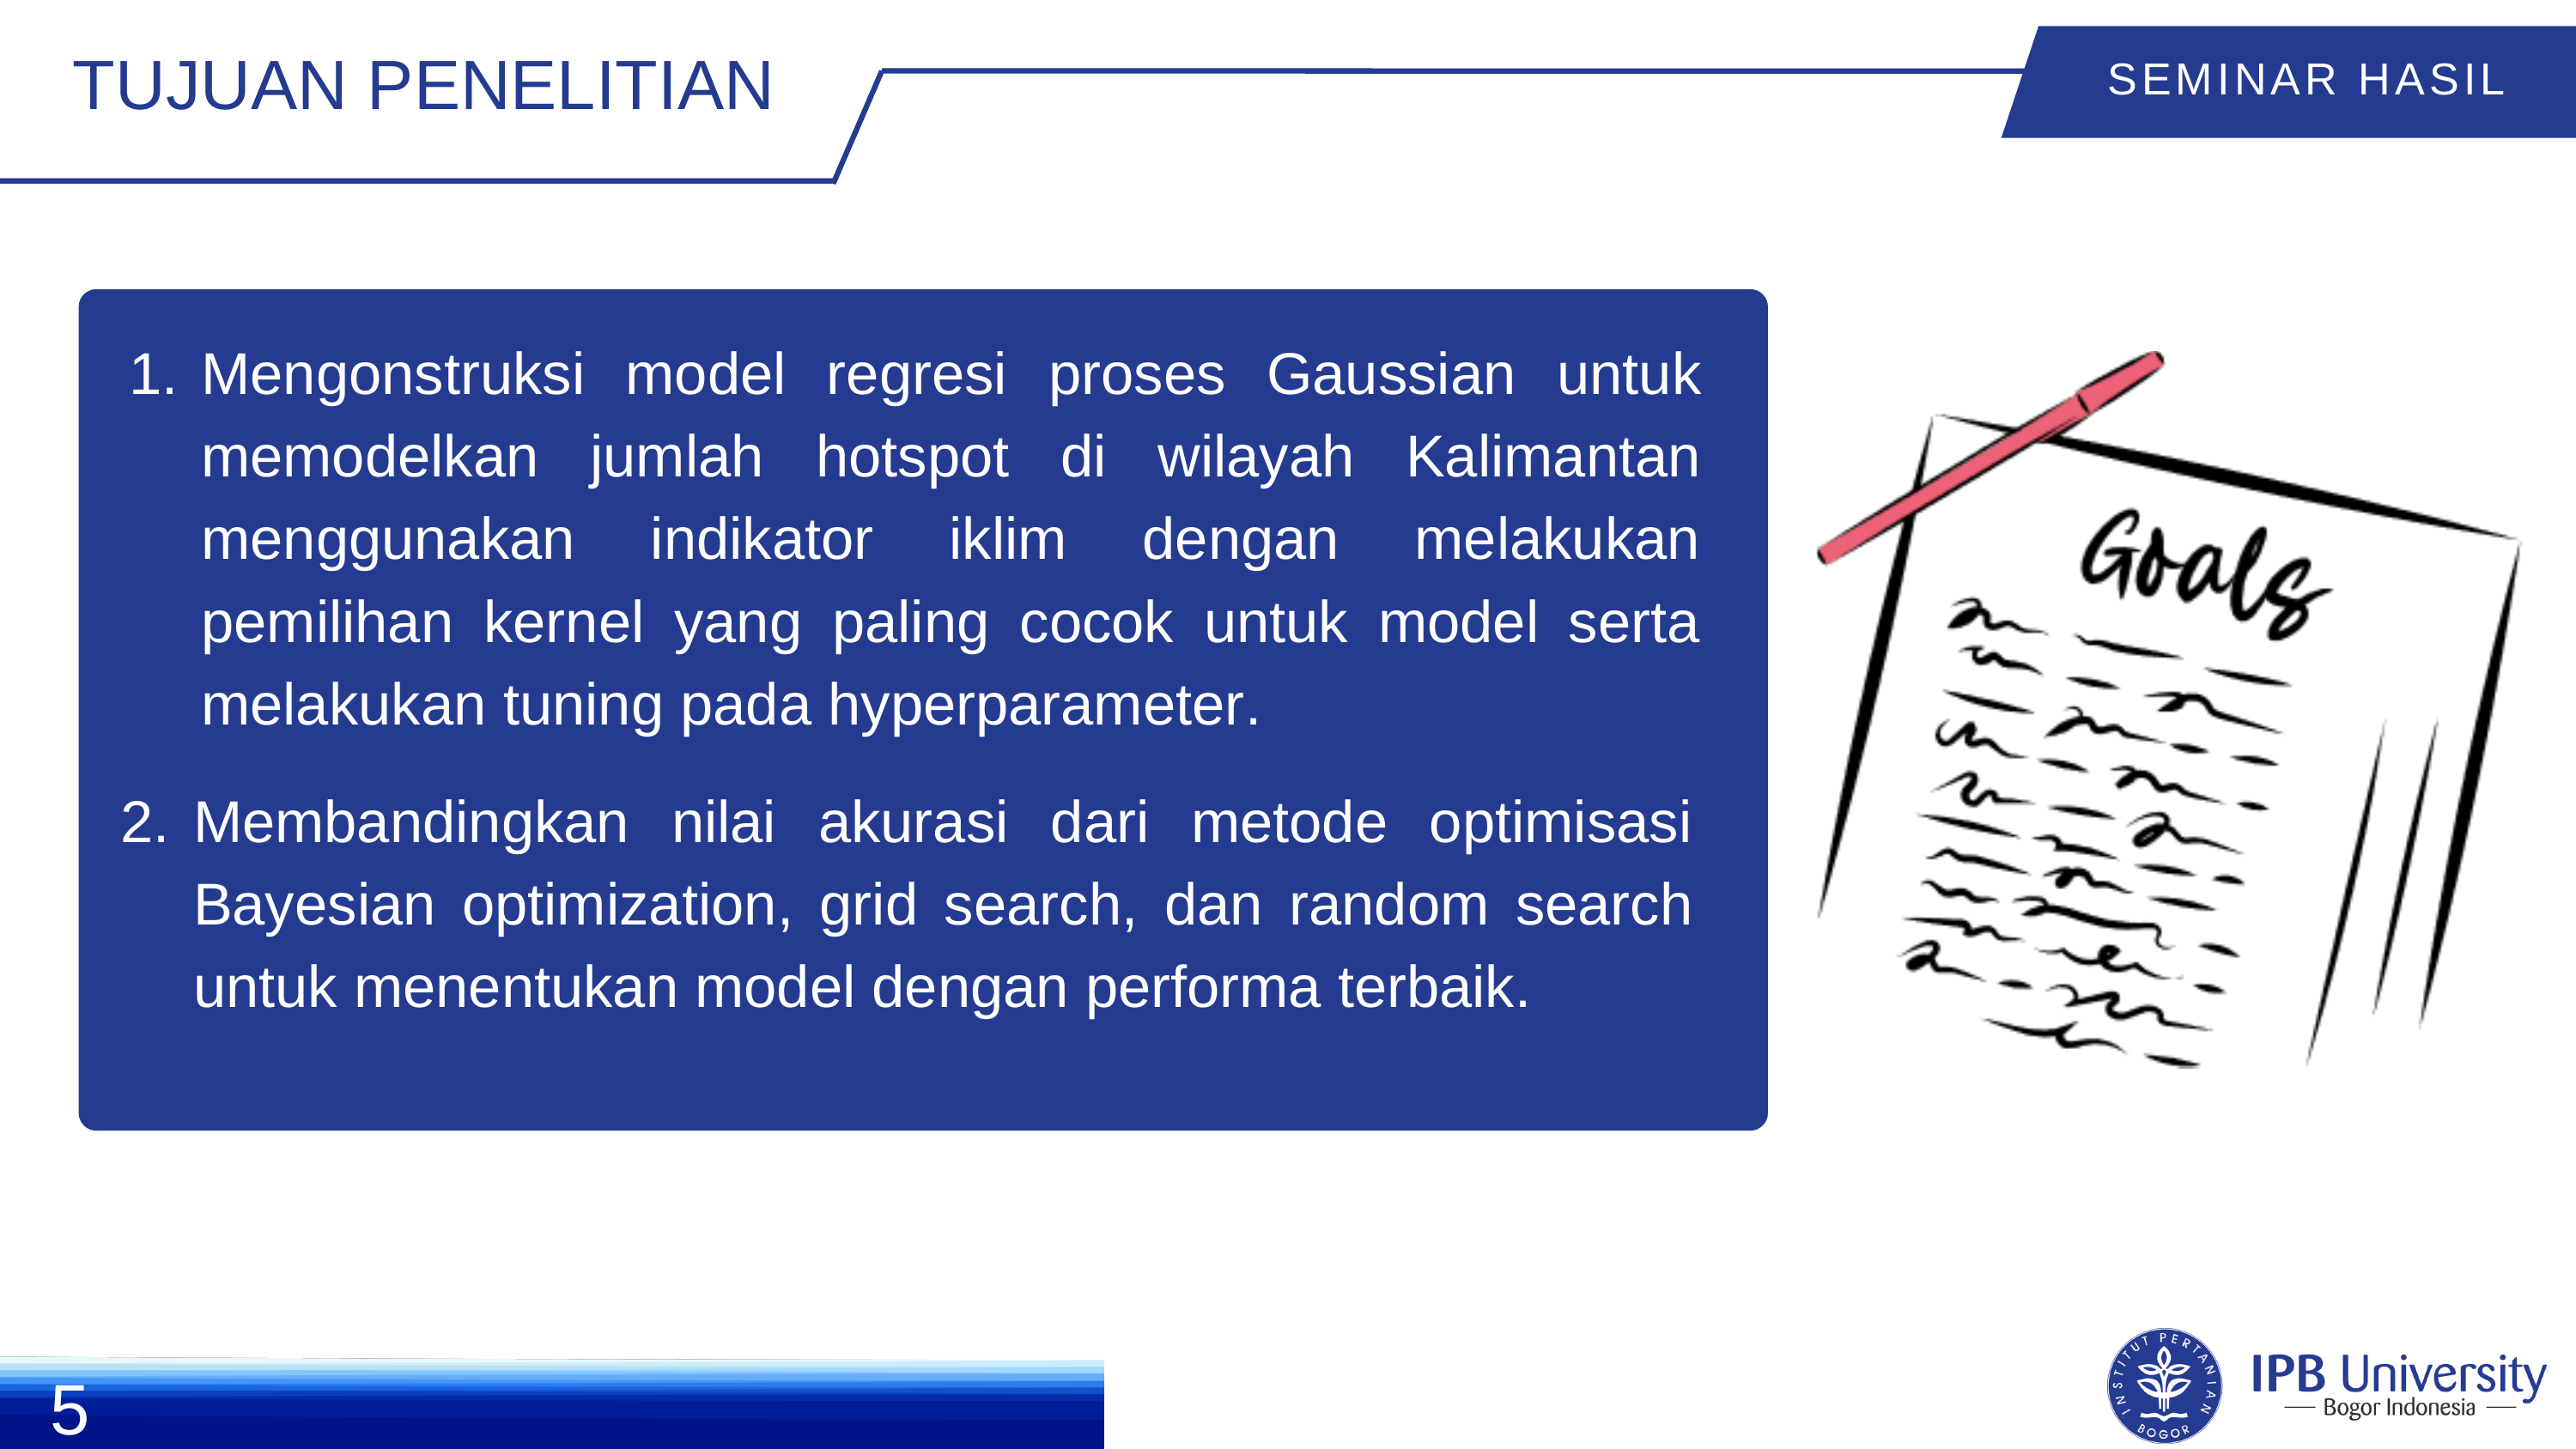

TUJUAN PENELITIAN

SEMINAR HASIL

Mengonstruksi model regresi proses Gaussian untuk memodelkan jumlah hotspot di wilayah Kalimantan menggunakan indikator iklim dengan melakukan pemilihan kernel yang paling cocok untuk model serta melakukan tuning pada hyperparameter.

Membandingkan nilai akurasi dari metode optimisasi Bayesian optimization, grid search, dan random search untuk menentukan model dengan performa terbaik.

5